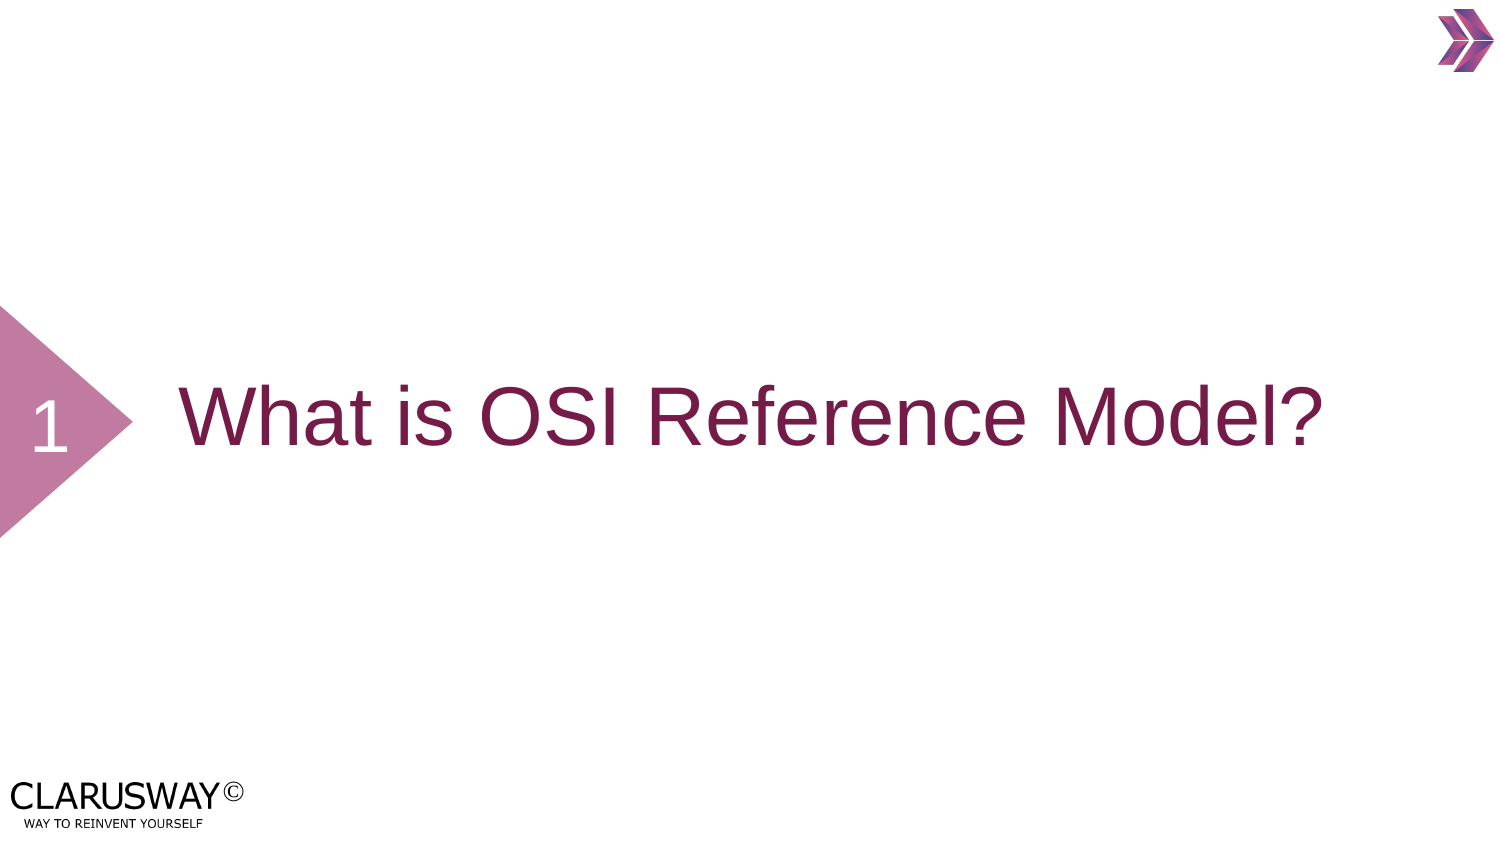

1
# What is OSI Reference Model?